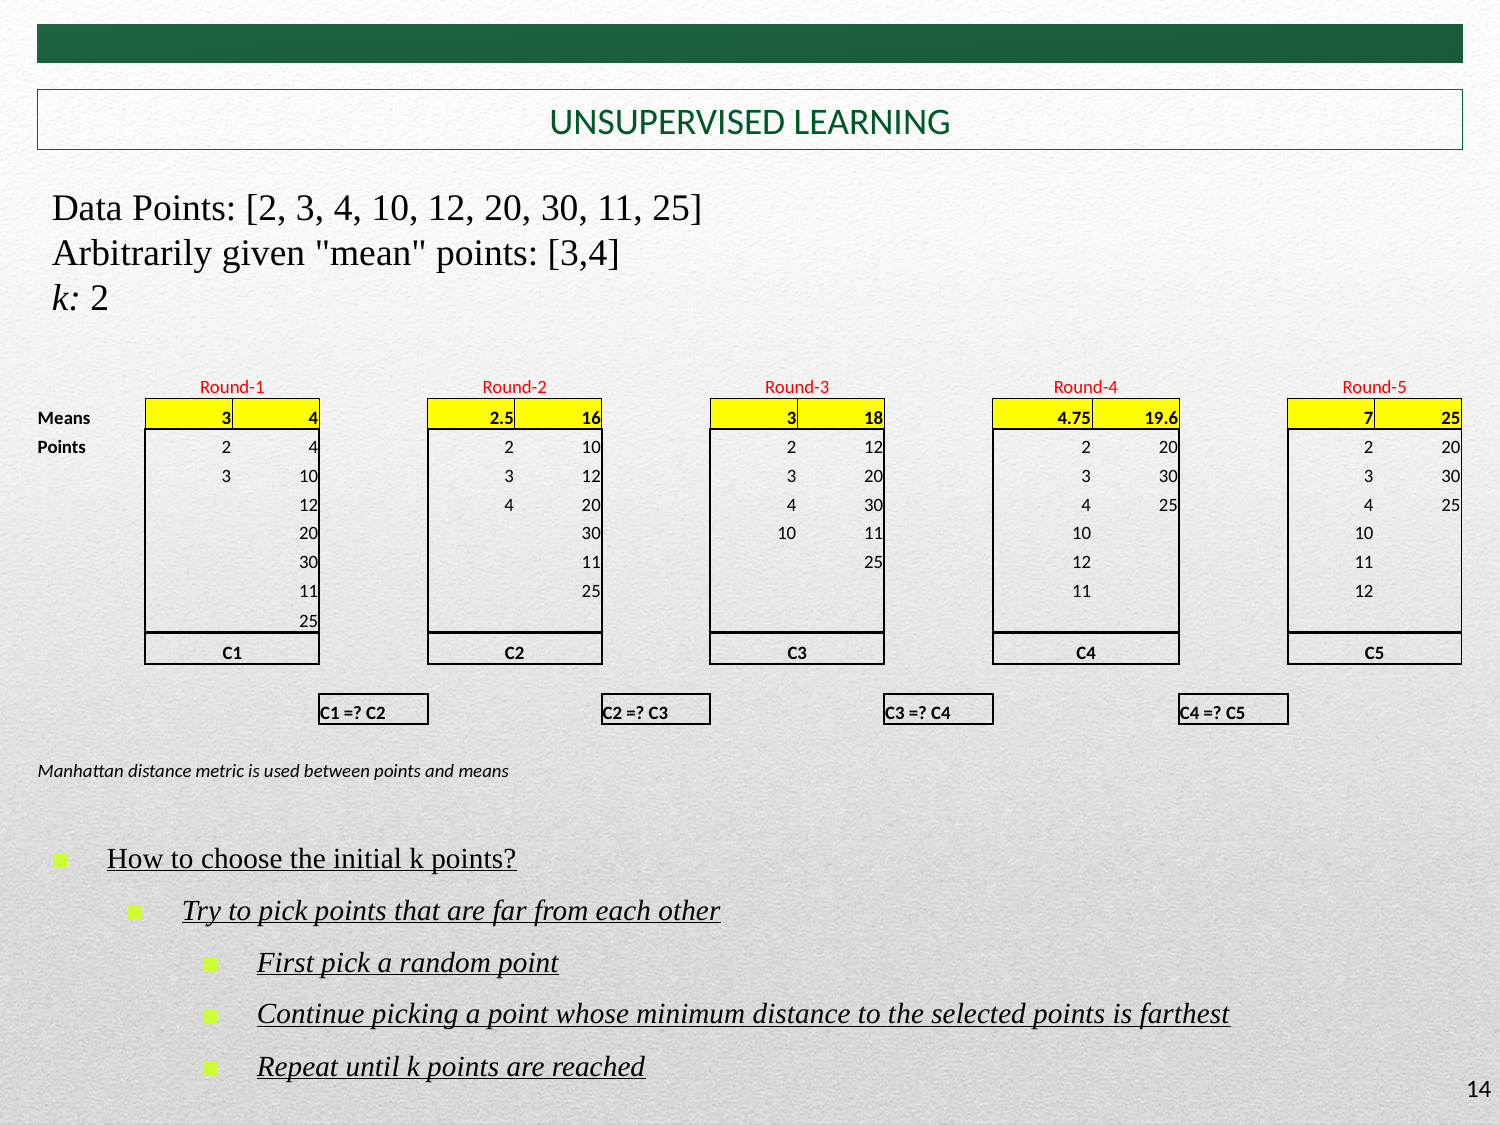

# UNSUPERVISED LEARNING
Data Points: [2, 3, 4, 10, 12, 20, 30, 11, 25]
Arbitrarily given "mean" points: [3,4]
k: 2
|  | Round-1 |  |  | Round-2 |  |  | Round-3 |  |  | Round-4 |  |  | Round-5 |  |
| --- | --- | --- | --- | --- | --- | --- | --- | --- | --- | --- | --- | --- | --- | --- |
| Means | 3 | 4 |  | 2.5 | 16 |  | 3 | 18 |  | 4.75 | 19.6 |  | 7 | 25 |
| Points | 2 | 4 |  | 2 | 10 |  | 2 | 12 |  | 2 | 20 |  | 2 | 20 |
|  | 3 | 10 |  | 3 | 12 |  | 3 | 20 |  | 3 | 30 |  | 3 | 30 |
|  |  | 12 |  | 4 | 20 |  | 4 | 30 |  | 4 | 25 |  | 4 | 25 |
|  |  | 20 |  |  | 30 |  | 10 | 11 |  | 10 |  |  | 10 |  |
|  |  | 30 |  |  | 11 |  |  | 25 |  | 12 |  |  | 11 |  |
|  |  | 11 |  |  | 25 |  |  |  |  | 11 |  |  | 12 |  |
|  |  | 25 |  |  |  |  |  |  |  |  |  |  |  |  |
|  | C1 |  |  | C2 |  |  | C3 |  |  | C4 |  |  | C5 |  |
|  |  |  |  |  |  |  |  |  |  |  |  |  |  |  |
|  |  |  | C1 =? C2 |  |  | C2 =? C3 |  |  | C3 =? C4 |  |  | C4 =? C5 |  |  |
|  |  |  |  |  |  |  |  |  |  |  |  |  |  |  |
| Manhattan distance metric is used between points and means |  |  |  |  |  |  |  |  |  |  |  |  |  |  |
How to choose the initial k points?
Try to pick points that are far from each other
First pick a random point
Continue picking a point whose minimum distance to the selected points is farthest
Repeat until k points are reached
14